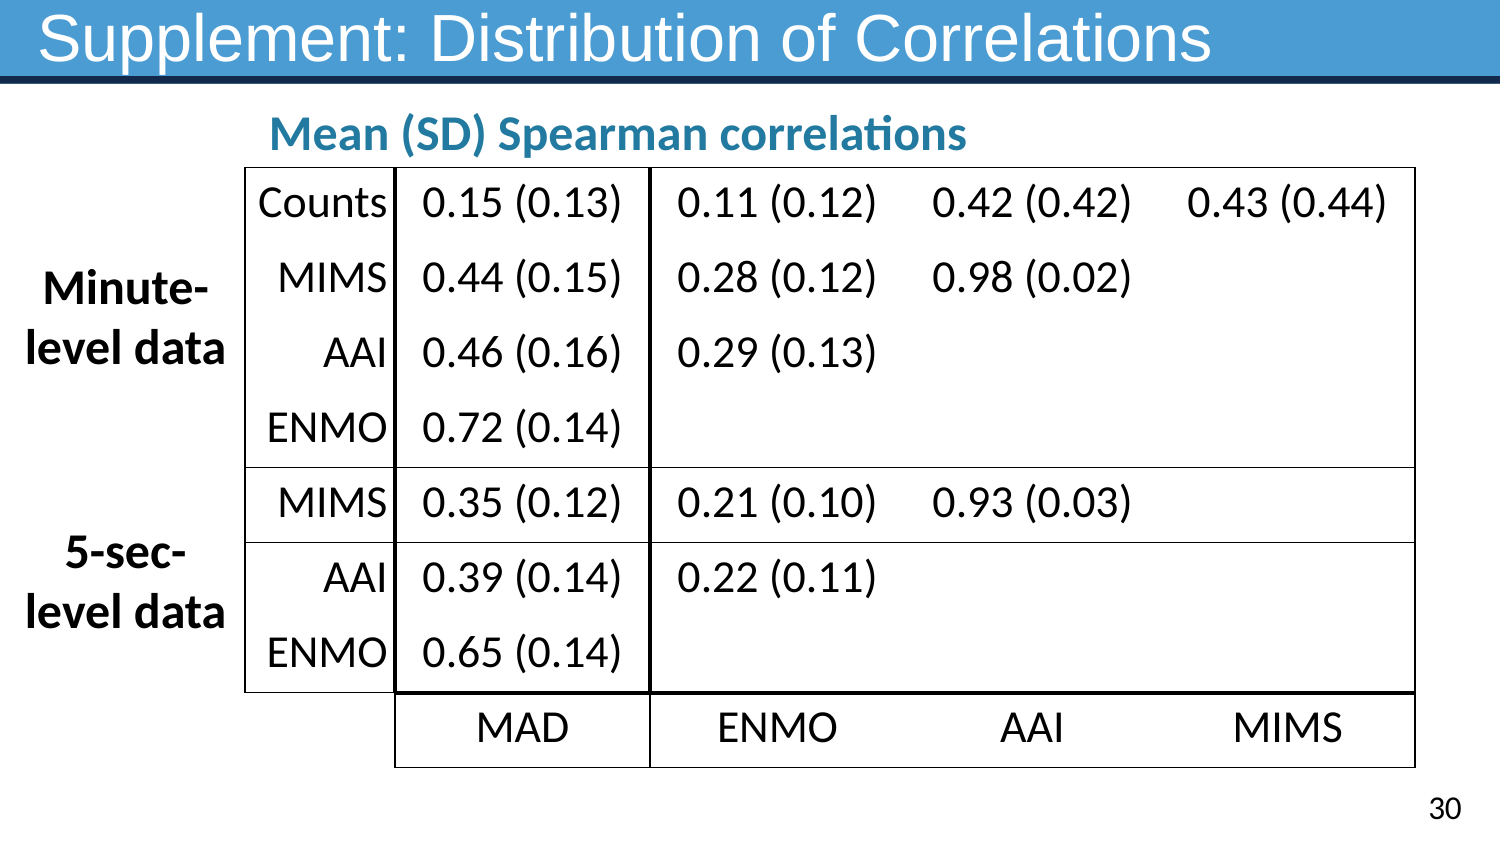

Supplement: Distribution of Correlations
Mean (SD) Spearman correlations
| Counts | 0.15 (0.13) | 0.11 (0.12) | 0.42 (0.42) | 0.43 (0.44) |
| --- | --- | --- | --- | --- |
| MIMS | 0.44 (0.15) | 0.28 (0.12) | 0.98 (0.02) |  |
| AAI | 0.46 (0.16) | 0.29 (0.13) |  |  |
| ENMO | 0.72 (0.14) |  |  |  |
| MIMS | 0.35 (0.12) | 0.21 (0.10) | 0.93 (0.03) |  |
| AAI | 0.39 (0.14) | 0.22 (0.11) |  |  |
| ENMO | 0.65 (0.14) |  |  |  |
|  | MAD | ENMO | AAI | MIMS |
Minute-level data
5-sec- level data
30